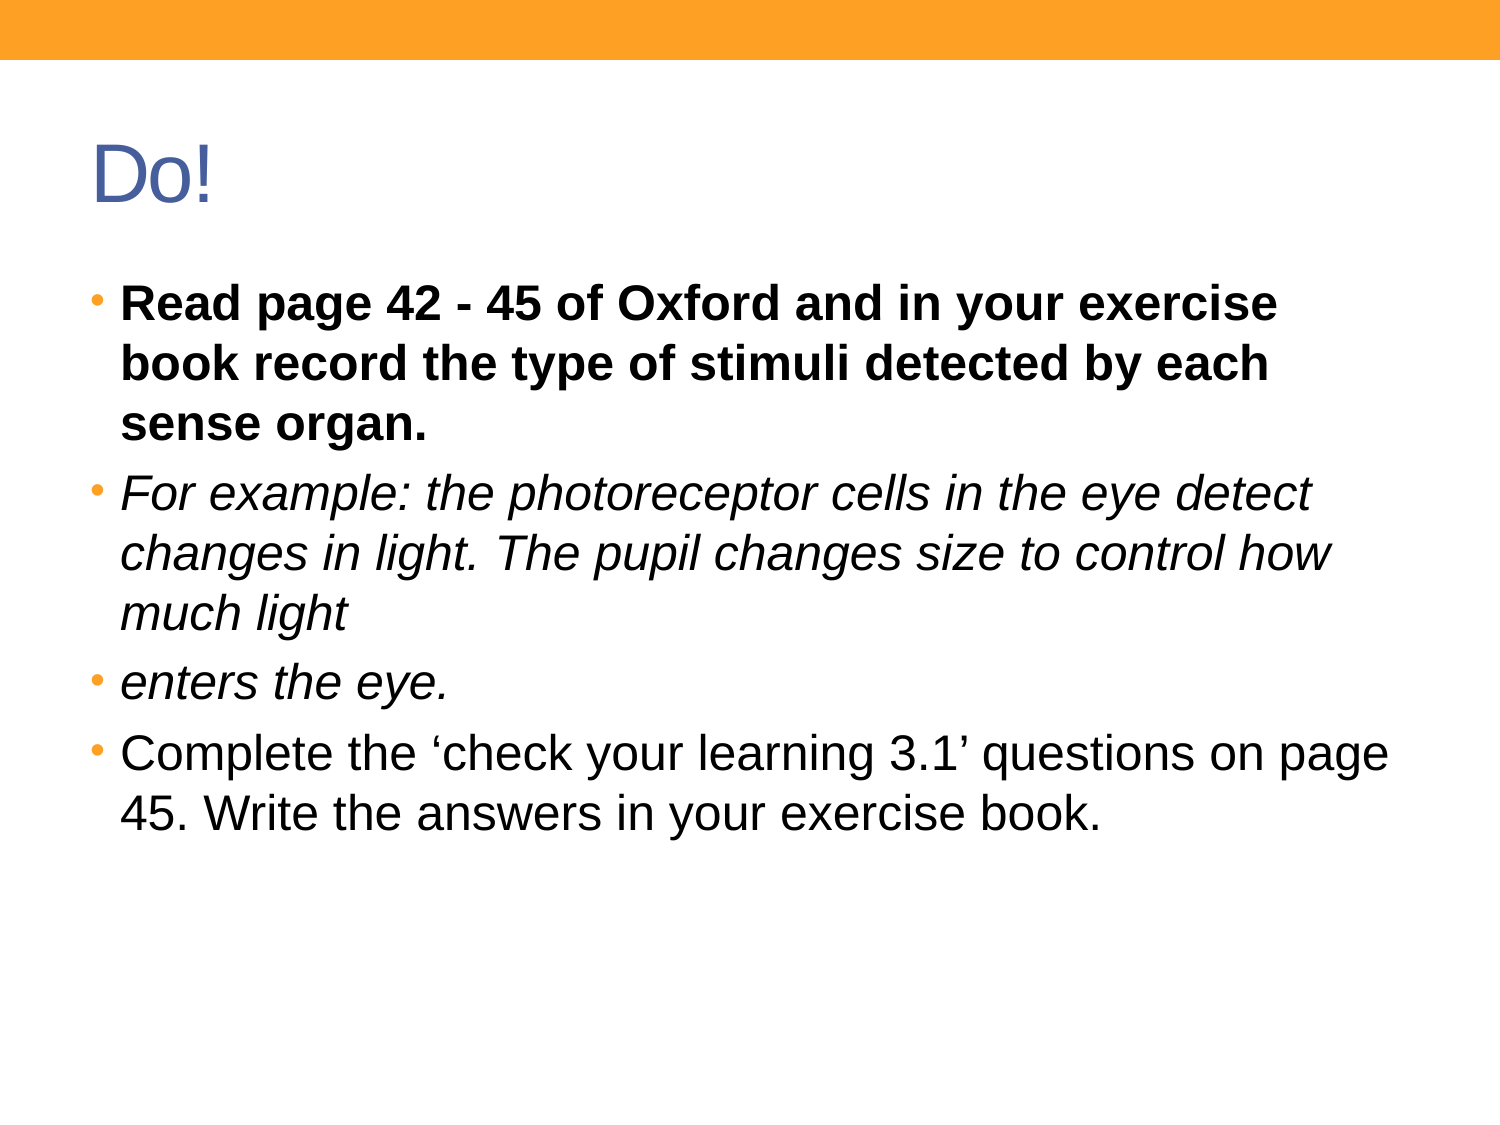

# Do!
Read page 42 - 45 of Oxford and in your exercise book record the type of stimuli detected by each sense organ.
For example: the photoreceptor cells in the eye detect changes in light. The pupil changes size to control how much light
enters the eye.
Complete the ‘check your learning 3.1’ questions on page 45. Write the answers in your exercise book.